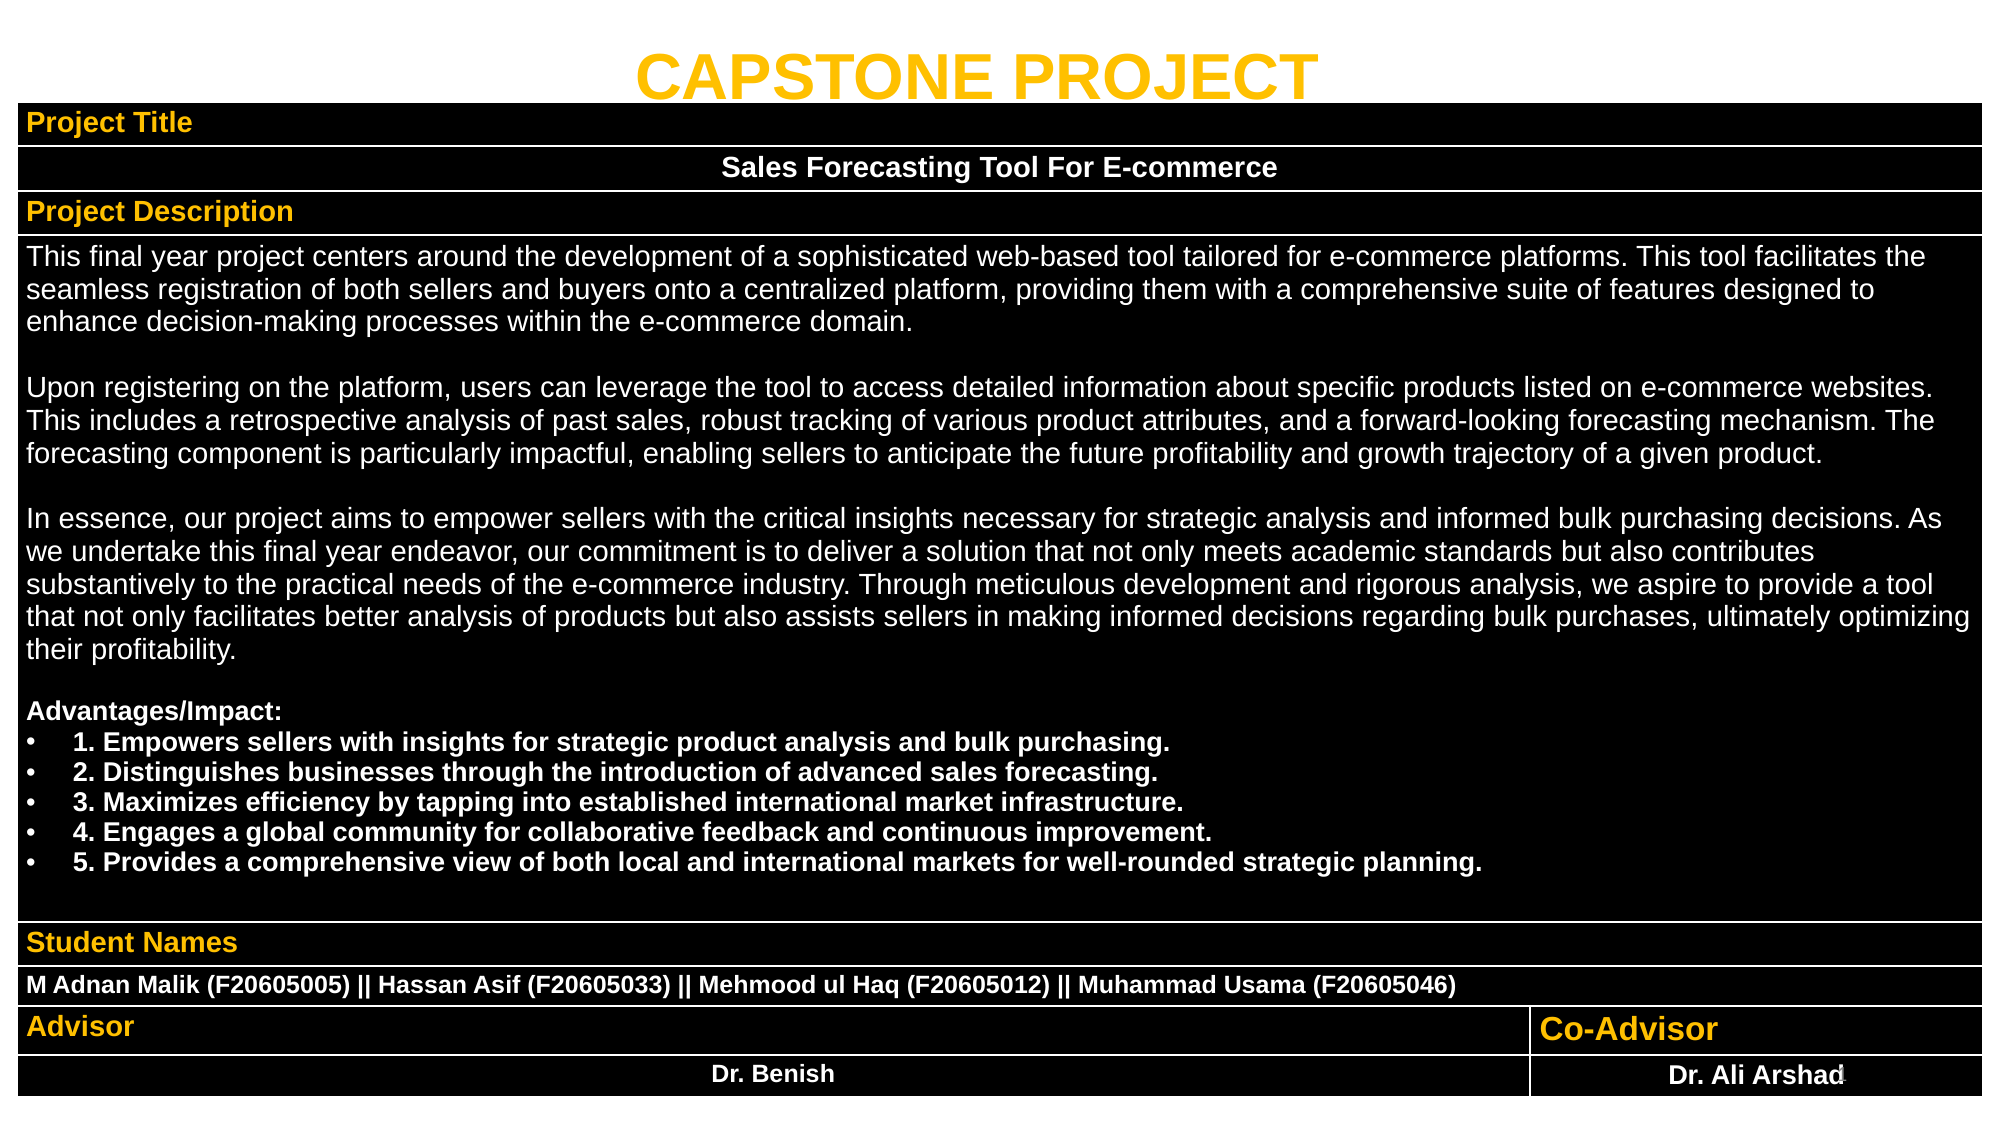

# CAPSTONE PROJECT
| Project Title |  |
| --- | --- |
| Sales Forecasting Tool For E-commerce |  |
| Project Description |  |
| This final year project centers around the development of a sophisticated web-based tool tailored for e-commerce platforms. This tool facilitates the seamless registration of both sellers and buyers onto a centralized platform, providing them with a comprehensive suite of features designed to enhance decision-making processes within the e-commerce domain. Upon registering on the platform, users can leverage the tool to access detailed information about specific products listed on e-commerce websites. This includes a retrospective analysis of past sales, robust tracking of various product attributes, and a forward-looking forecasting mechanism. The forecasting component is particularly impactful, enabling sellers to anticipate the future profitability and growth trajectory of a given product. In essence, our project aims to empower sellers with the critical insights necessary for strategic analysis and informed bulk purchasing decisions. As we undertake this final year endeavor, our commitment is to deliver a solution that not only meets academic standards but also contributes substantively to the practical needs of the e-commerce industry. Through meticulous development and rigorous analysis, we aspire to provide a tool that not only facilitates better analysis of products but also assists sellers in making informed decisions regarding bulk purchases, ultimately optimizing their profitability. Advantages/Impact: 1. Empowers sellers with insights for strategic product analysis and bulk purchasing. 2. Distinguishes businesses through the introduction of advanced sales forecasting. 3. Maximizes efficiency by tapping into established international market infrastructure. 4. Engages a global community for collaborative feedback and continuous improvement. 5. Provides a comprehensive view of both local and international markets for well-rounded strategic planning. |  |
| Student Names |  |
| M Adnan Malik (F20605005) || Hassan Asif (F20605033) || Mehmood ul Haq (F20605012) || Muhammad Usama (F20605046) |  |
| Advisor | Co-Advisor |
| Dr. Benish | Dr. Ali Arshad |
1